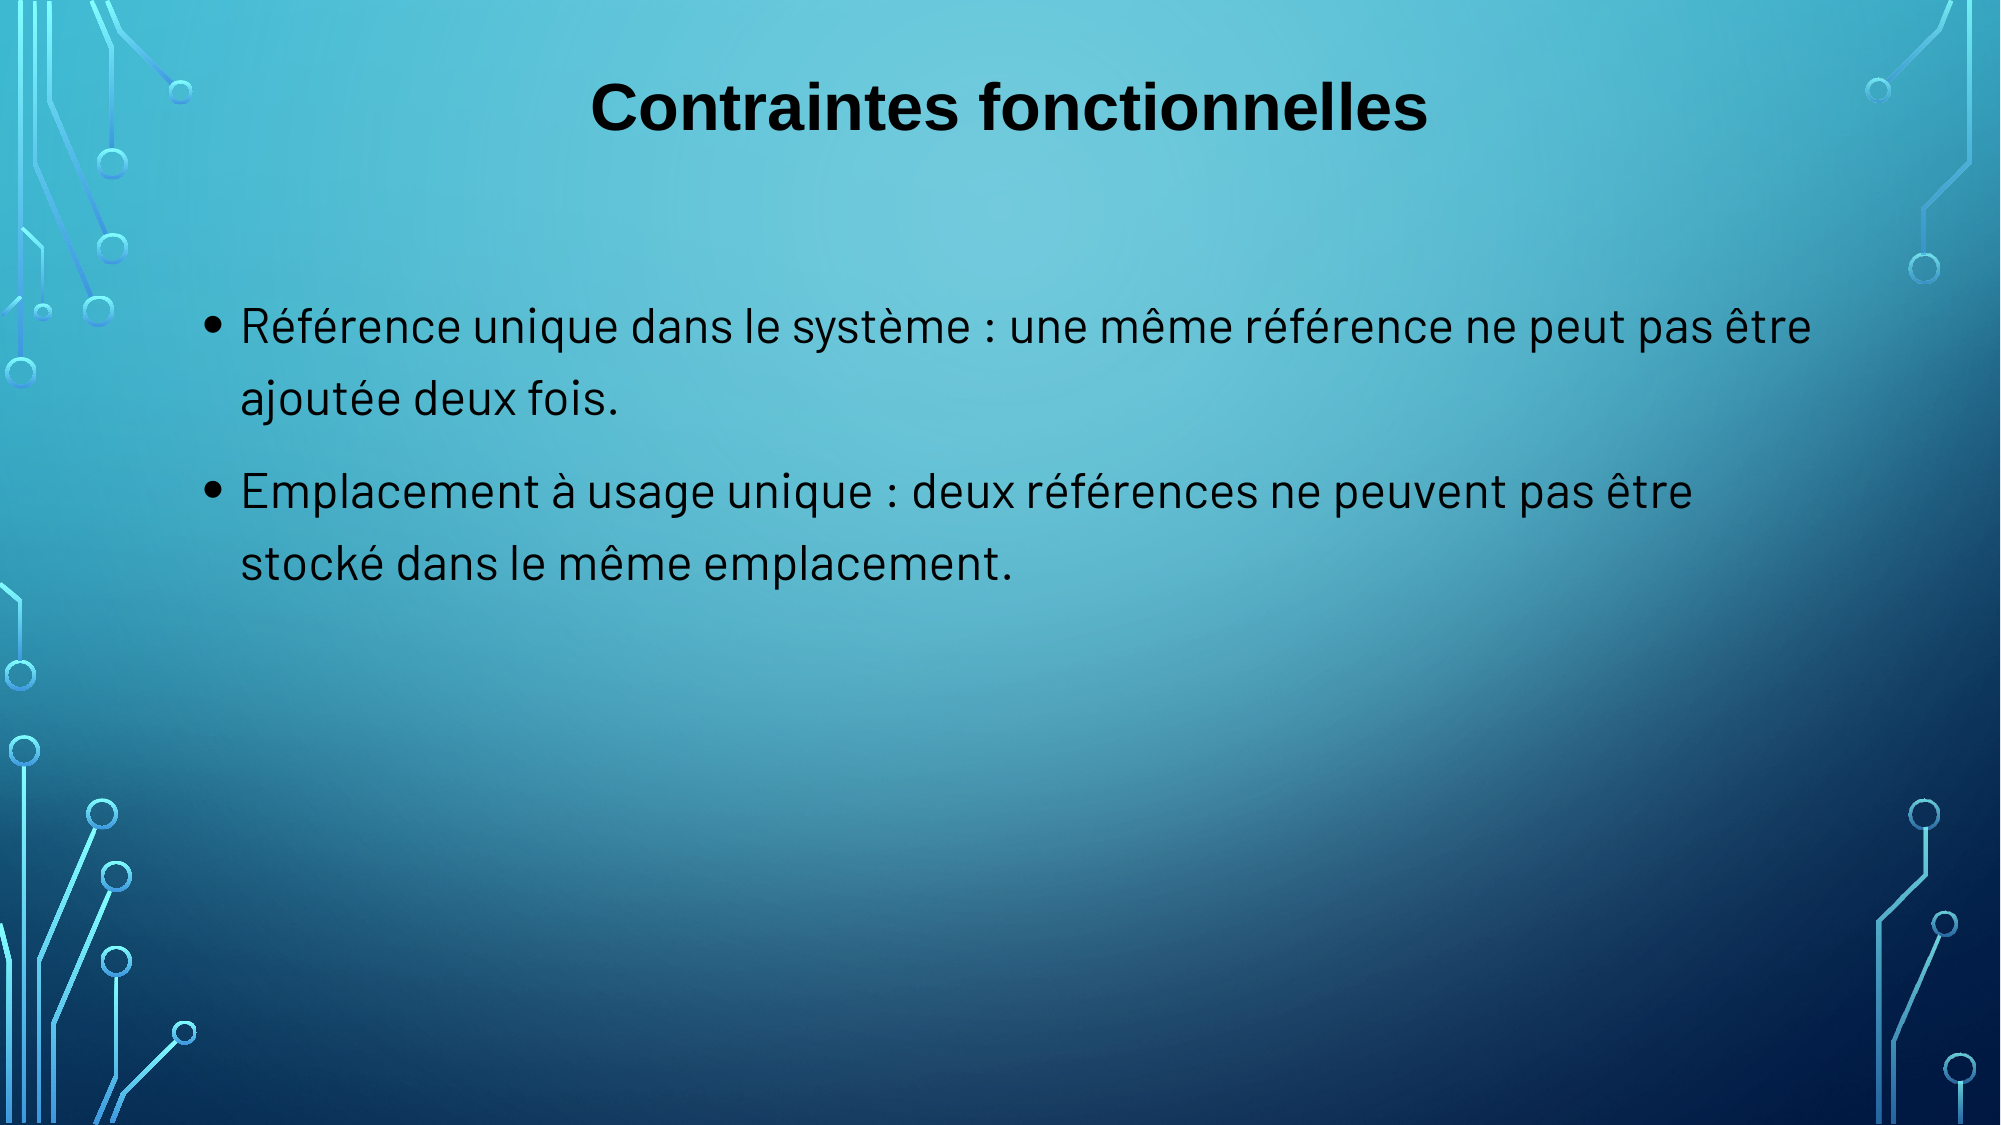

Contraintes fonctionnelles

Référence unique dans le système : une même référence ne peut pas être ajoutée deux fois.
Emplacement à usage unique : deux références ne peuvent pas être stocké dans le même emplacement.